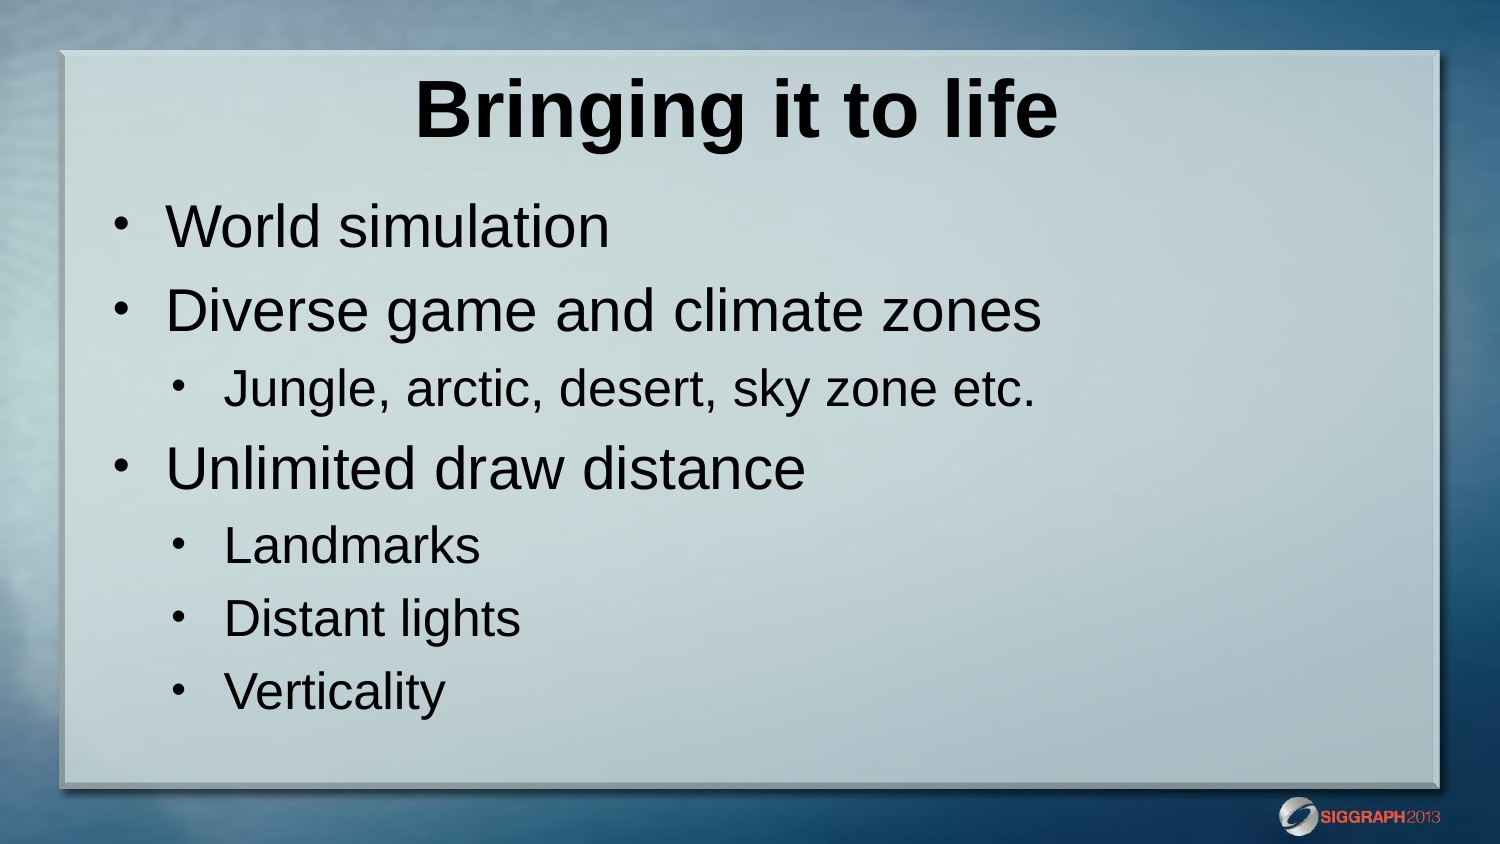

# Bringing it to life
World simulation
Diverse game and climate zones
Jungle, arctic, desert, sky zone etc.
Unlimited draw distance
Landmarks
Distant lights
Verticality